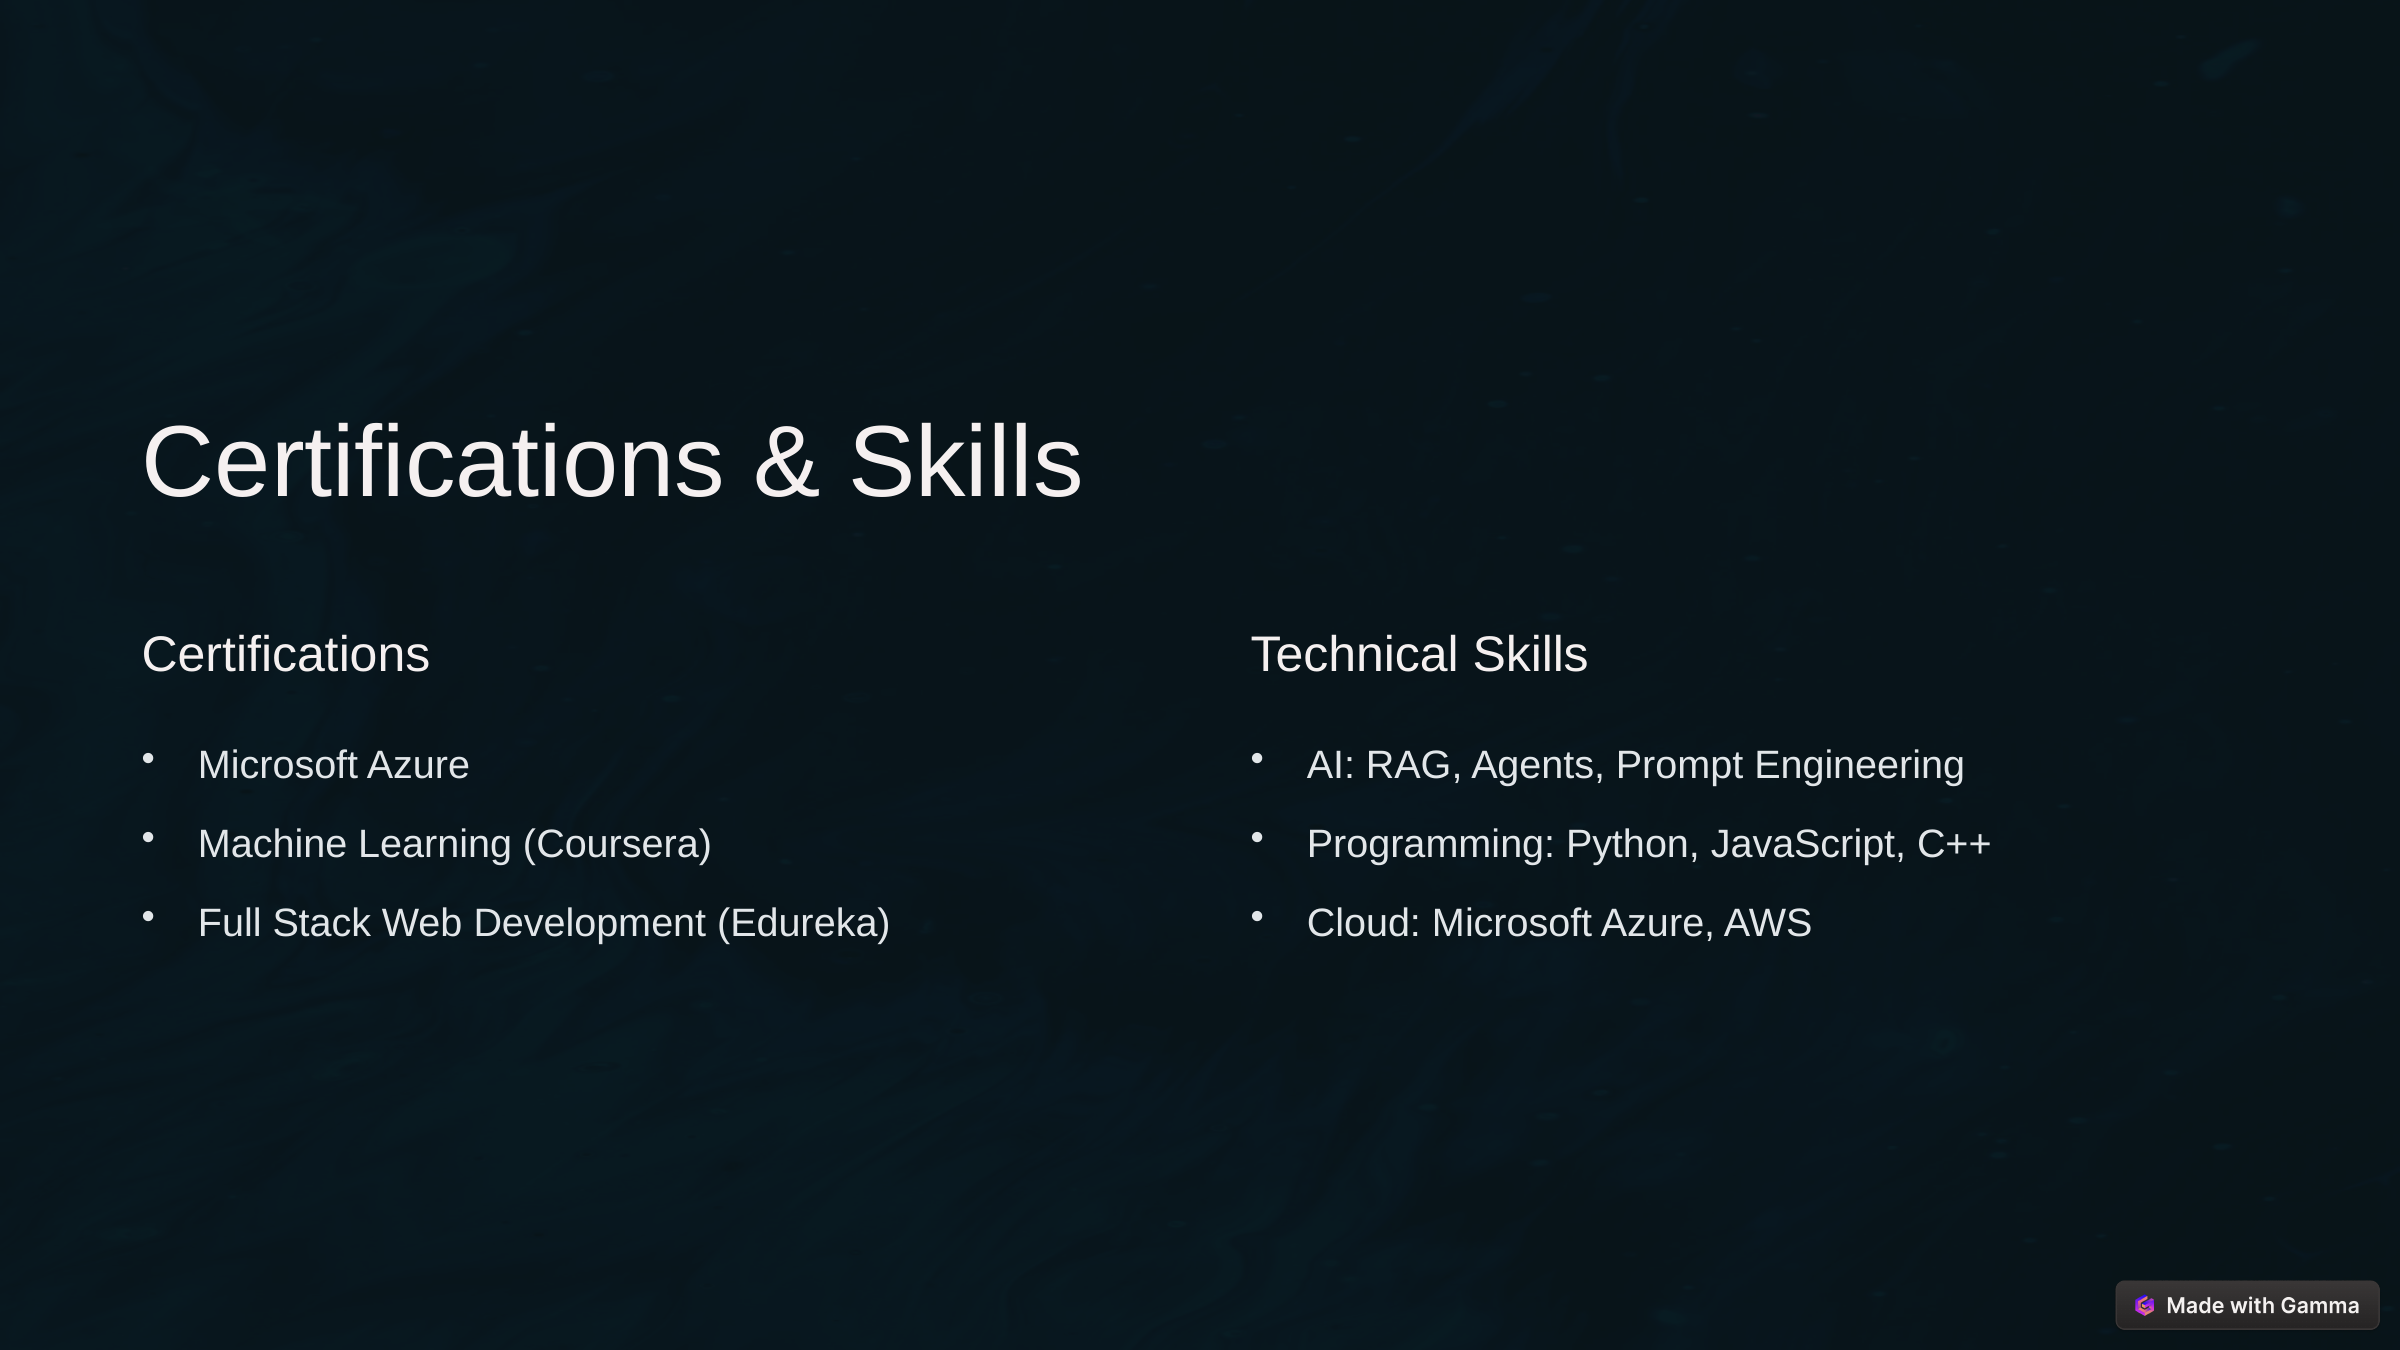

Certifications & Skills
Certifications
Technical Skills
Microsoft Azure
AI: RAG, Agents, Prompt Engineering
Machine Learning (Coursera)
Programming: Python, JavaScript, C++
Full Stack Web Development (Edureka)
Cloud: Microsoft Azure, AWS